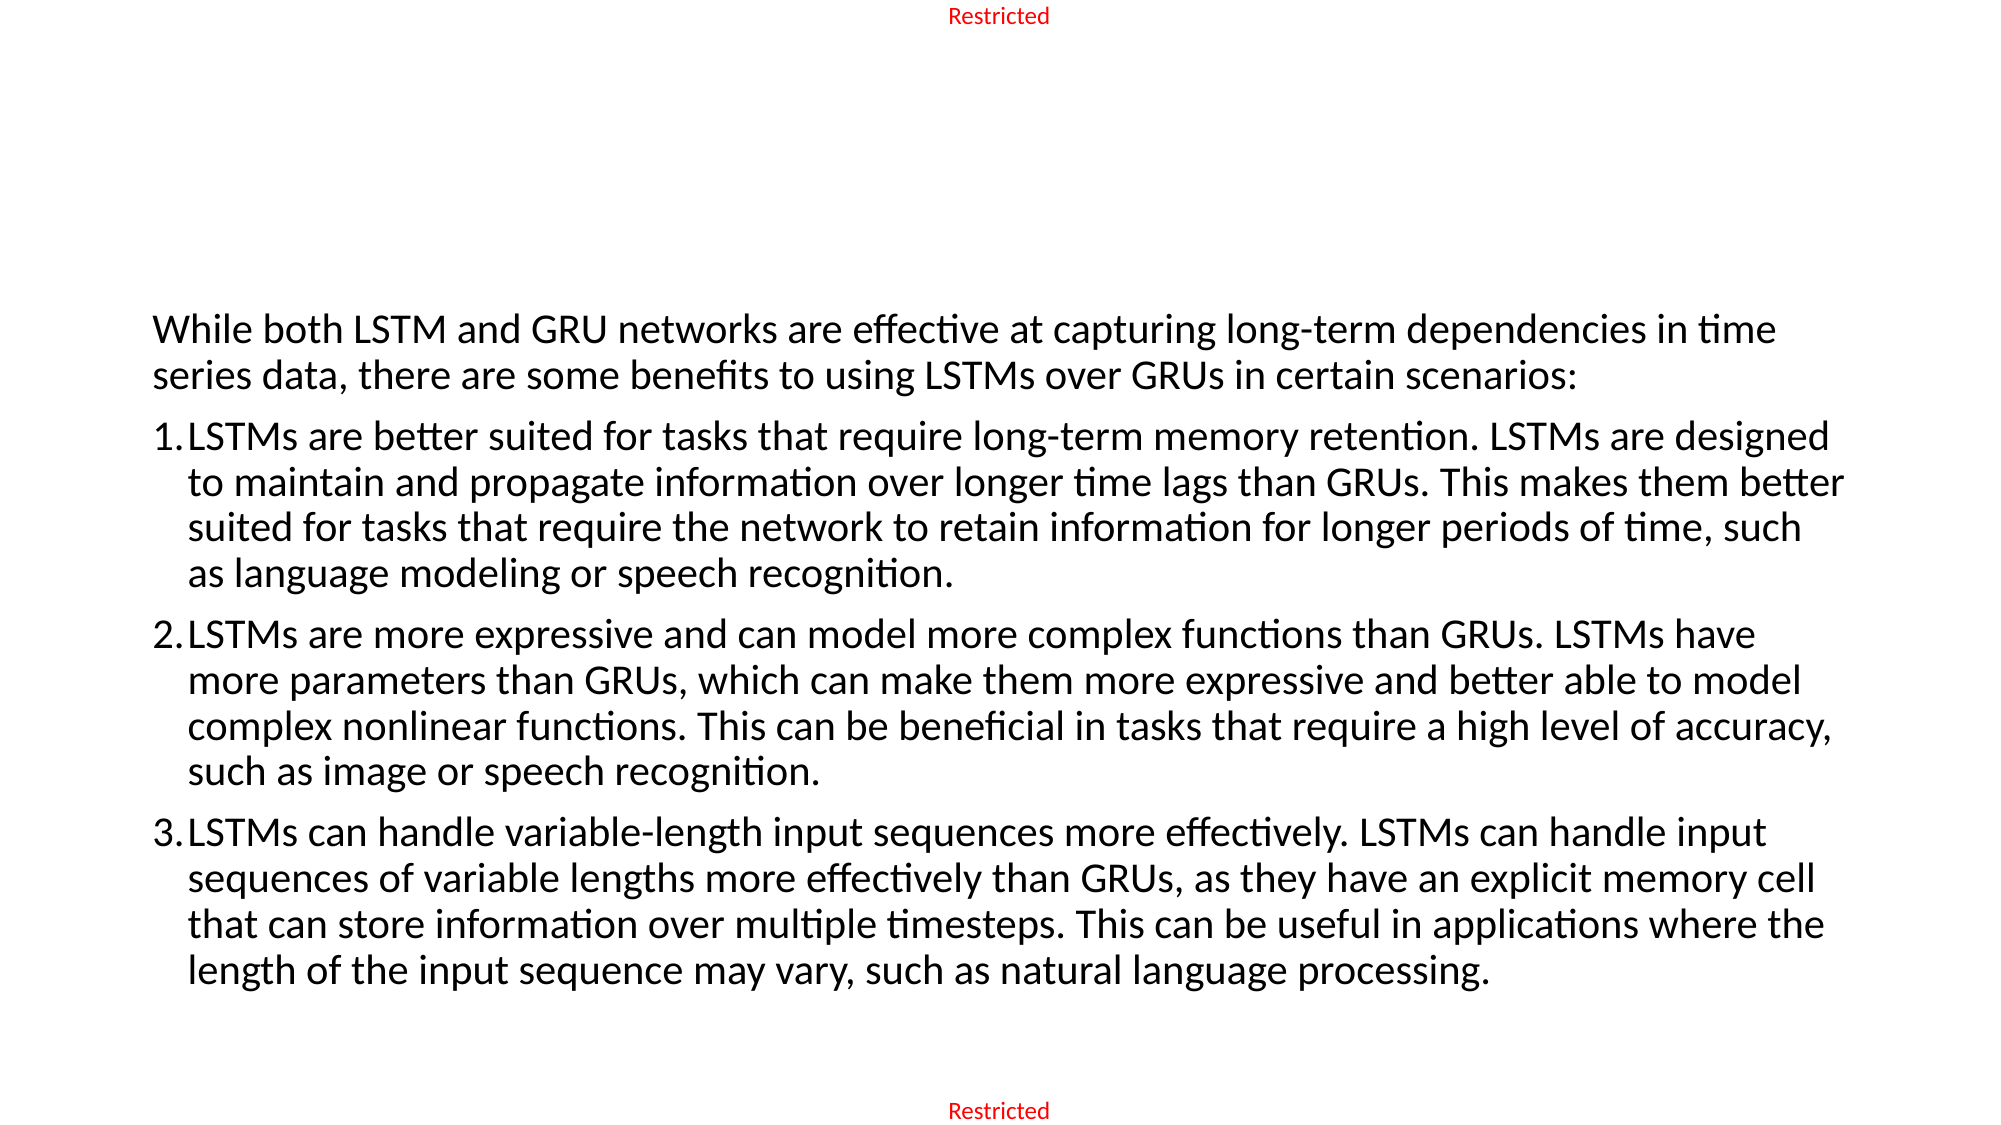

#
While both LSTM and GRU networks are effective at capturing long-term dependencies in time series data, there are some benefits to using LSTMs over GRUs in certain scenarios:
LSTMs are better suited for tasks that require long-term memory retention. LSTMs are designed to maintain and propagate information over longer time lags than GRUs. This makes them better suited for tasks that require the network to retain information for longer periods of time, such as language modeling or speech recognition.
LSTMs are more expressive and can model more complex functions than GRUs. LSTMs have more parameters than GRUs, which can make them more expressive and better able to model complex nonlinear functions. This can be beneficial in tasks that require a high level of accuracy, such as image or speech recognition.
LSTMs can handle variable-length input sequences more effectively. LSTMs can handle input sequences of variable lengths more effectively than GRUs, as they have an explicit memory cell that can store information over multiple timesteps. This can be useful in applications where the length of the input sequence may vary, such as natural language processing.